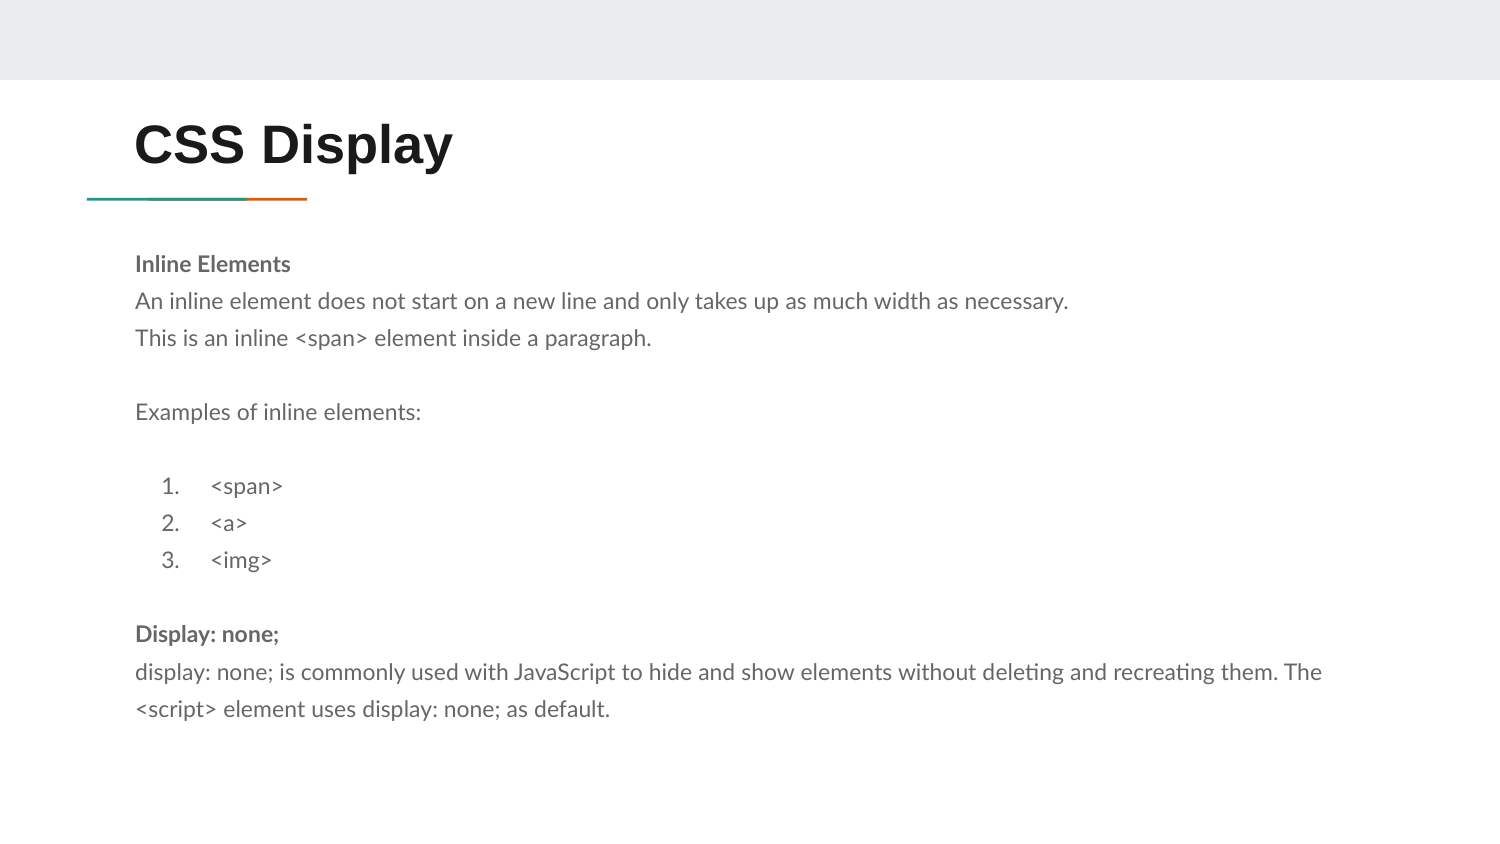

# CSS Display
Inline Elements
An inline element does not start on a new line and only takes up as much width as necessary.
This is an inline <span> element inside a paragraph.

Examples of inline elements:

<span>
<a>
<img>

Display: none;
display: none; is commonly used with JavaScript to hide and show elements without deleting and recreating them. The <script> element uses display: none; as default.